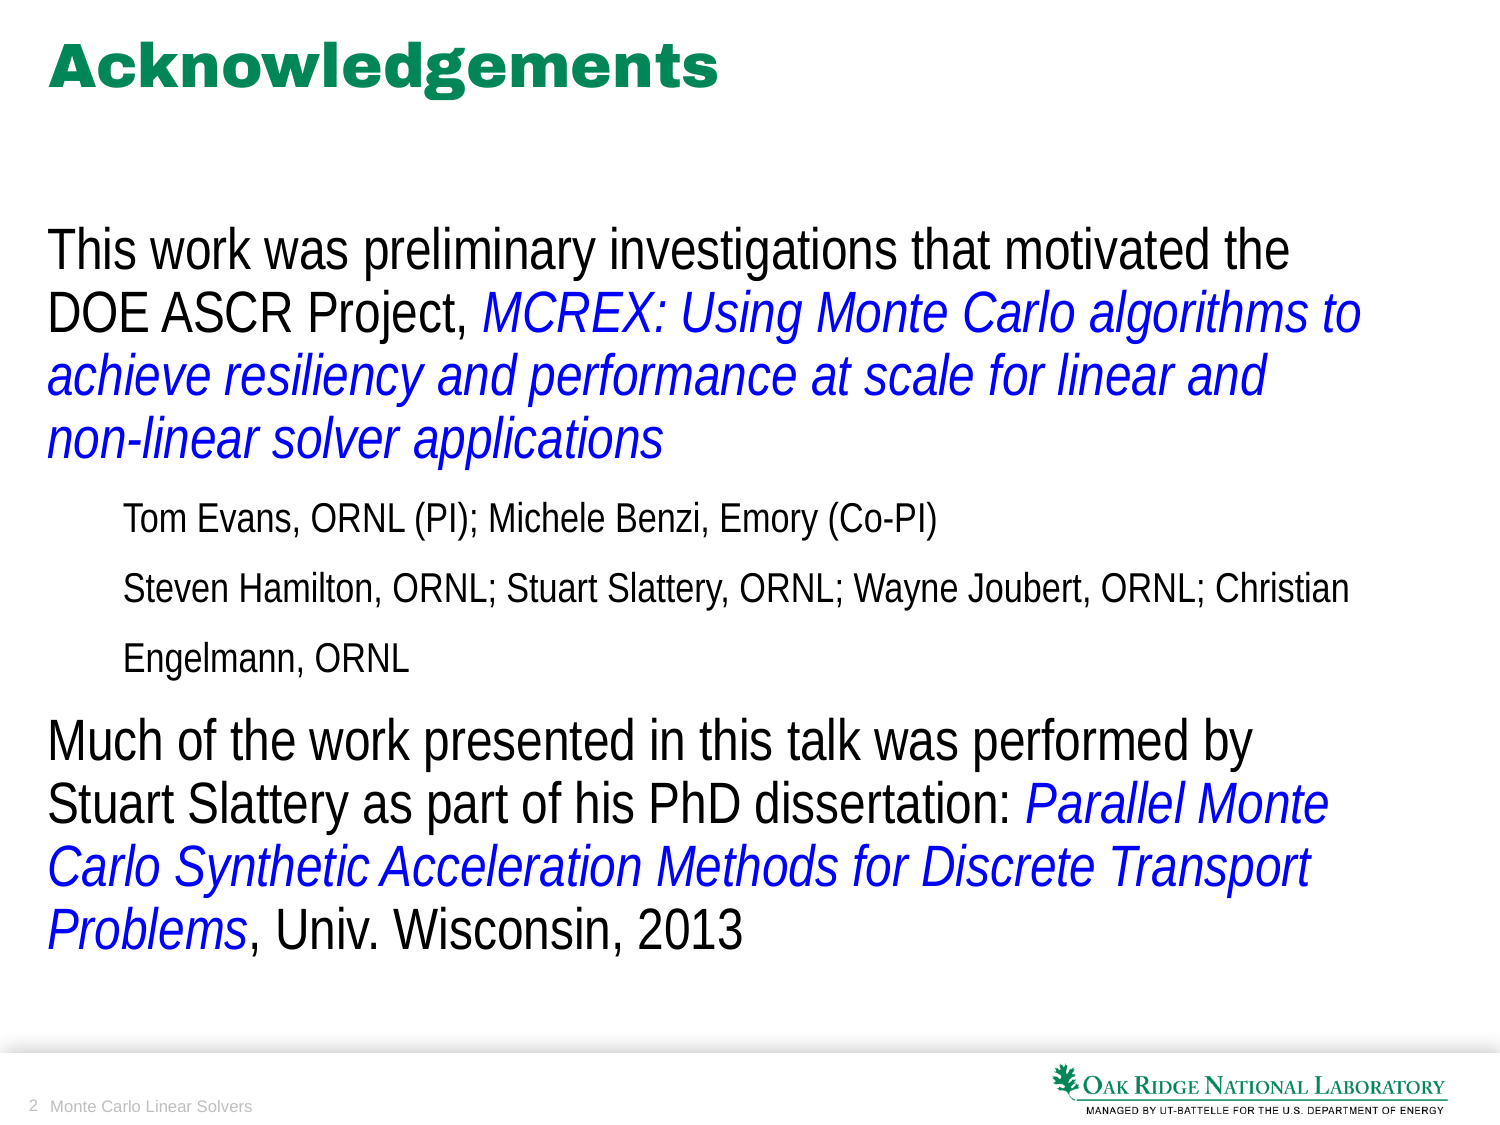

# Acknowledgements
This work was preliminary investigations that motivated the DOE ASCR Project, MCREX: Using Monte Carlo algorithms to achieve resiliency and performance at scale for linear and non-linear solver applications
Tom Evans, ORNL (PI); Michele Benzi, Emory (Co-PI)
Steven Hamilton, ORNL; Stuart Slattery, ORNL; Wayne Joubert, ORNL; Christian Engelmann, ORNL
Much of the work presented in this talk was performed by Stuart Slattery as part of his PhD dissertation: Parallel Monte Carlo Synthetic Acceleration Methods for Discrete Transport Problems, Univ. Wisconsin, 2013